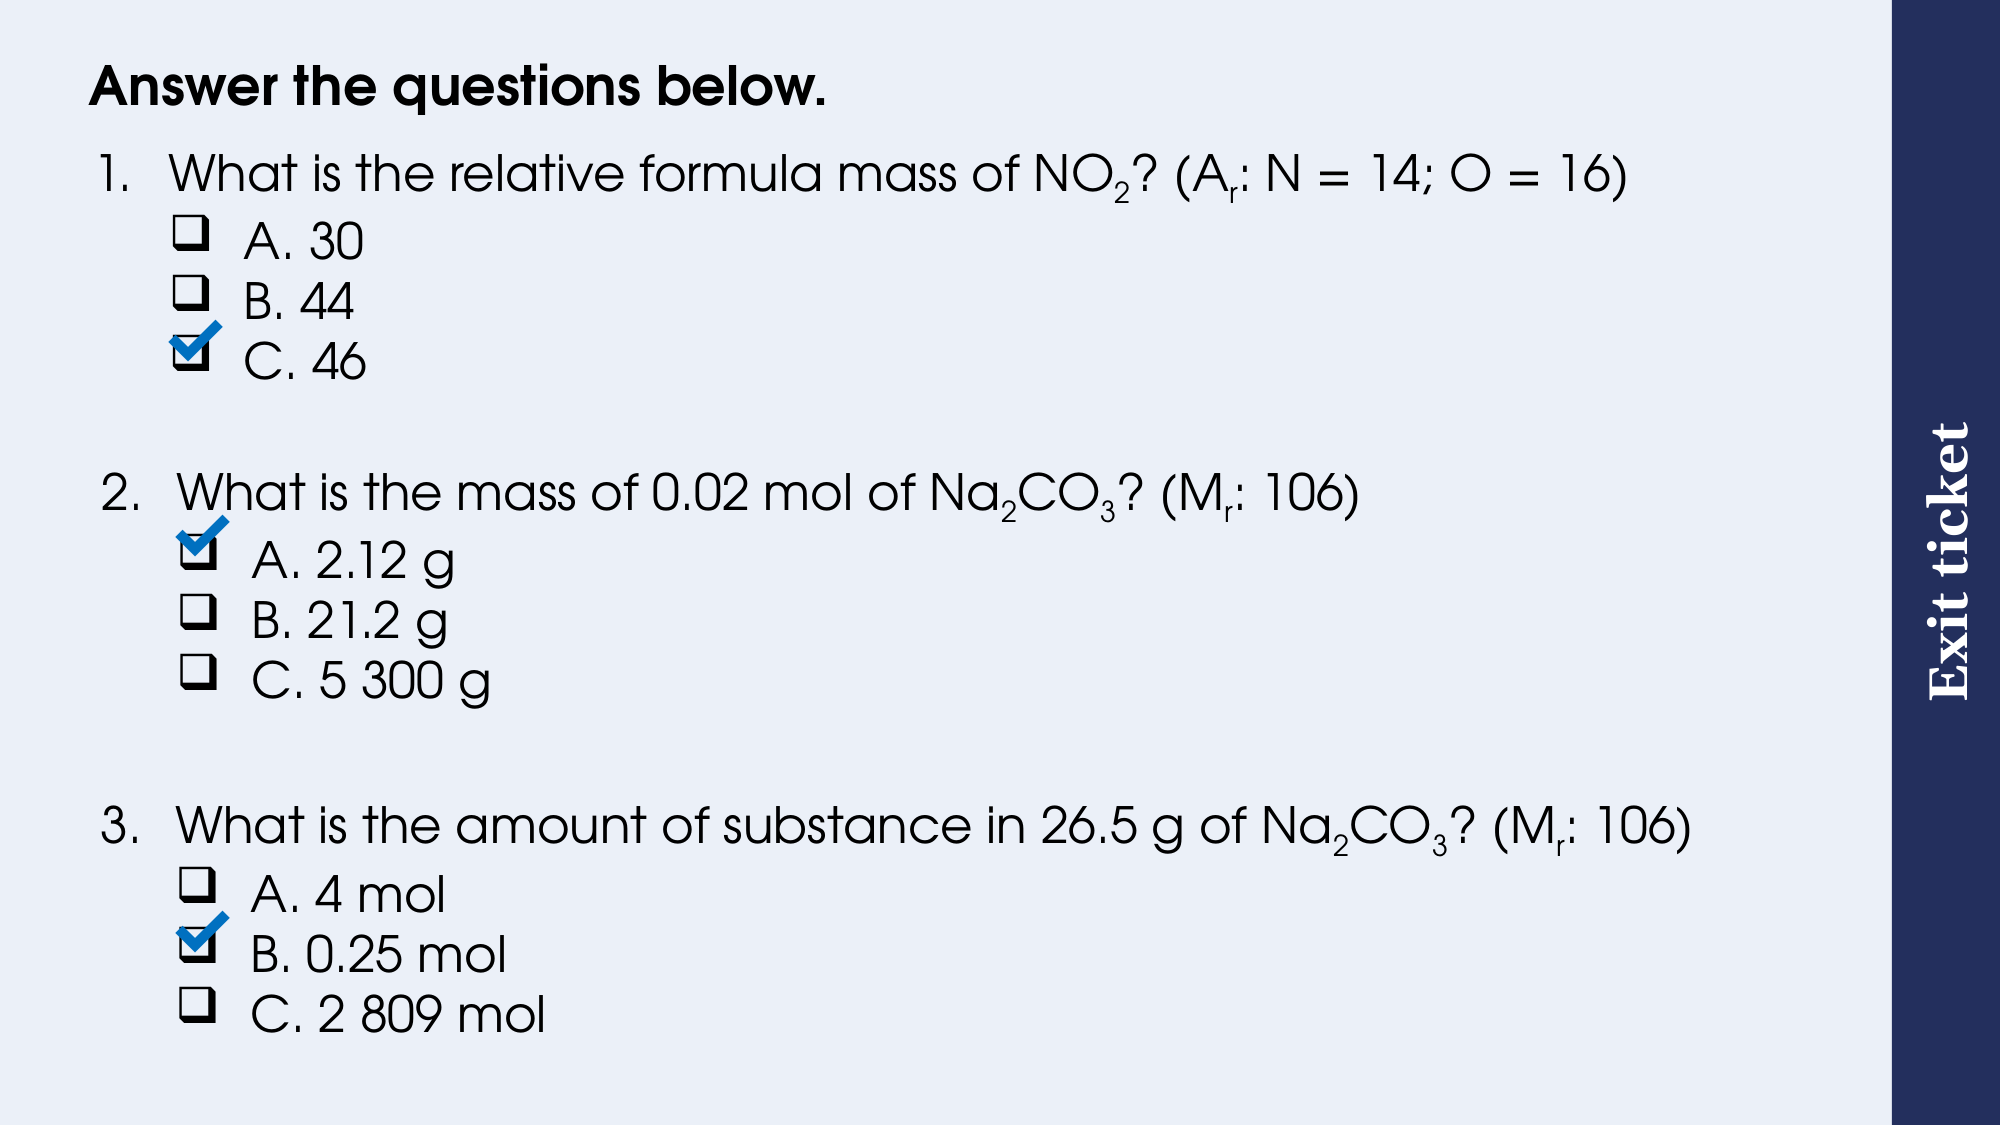

# Answer the questions below.
What is the relative formula mass of NO2? (Ar: N = 14; O = 16)
A. 30
B. 44
C. 46
✓
What is the mass of 0.02 mol of Na2CO3? (Mr: 106)
A. 2.12 g
B. 21.2 g
C. 5 300 g
✓
What is the amount of substance in 26.5 g of Na2CO3? (Mr: 106)
A. 4 mol
B. 0.25 mol
C. 2 809 mol
✓